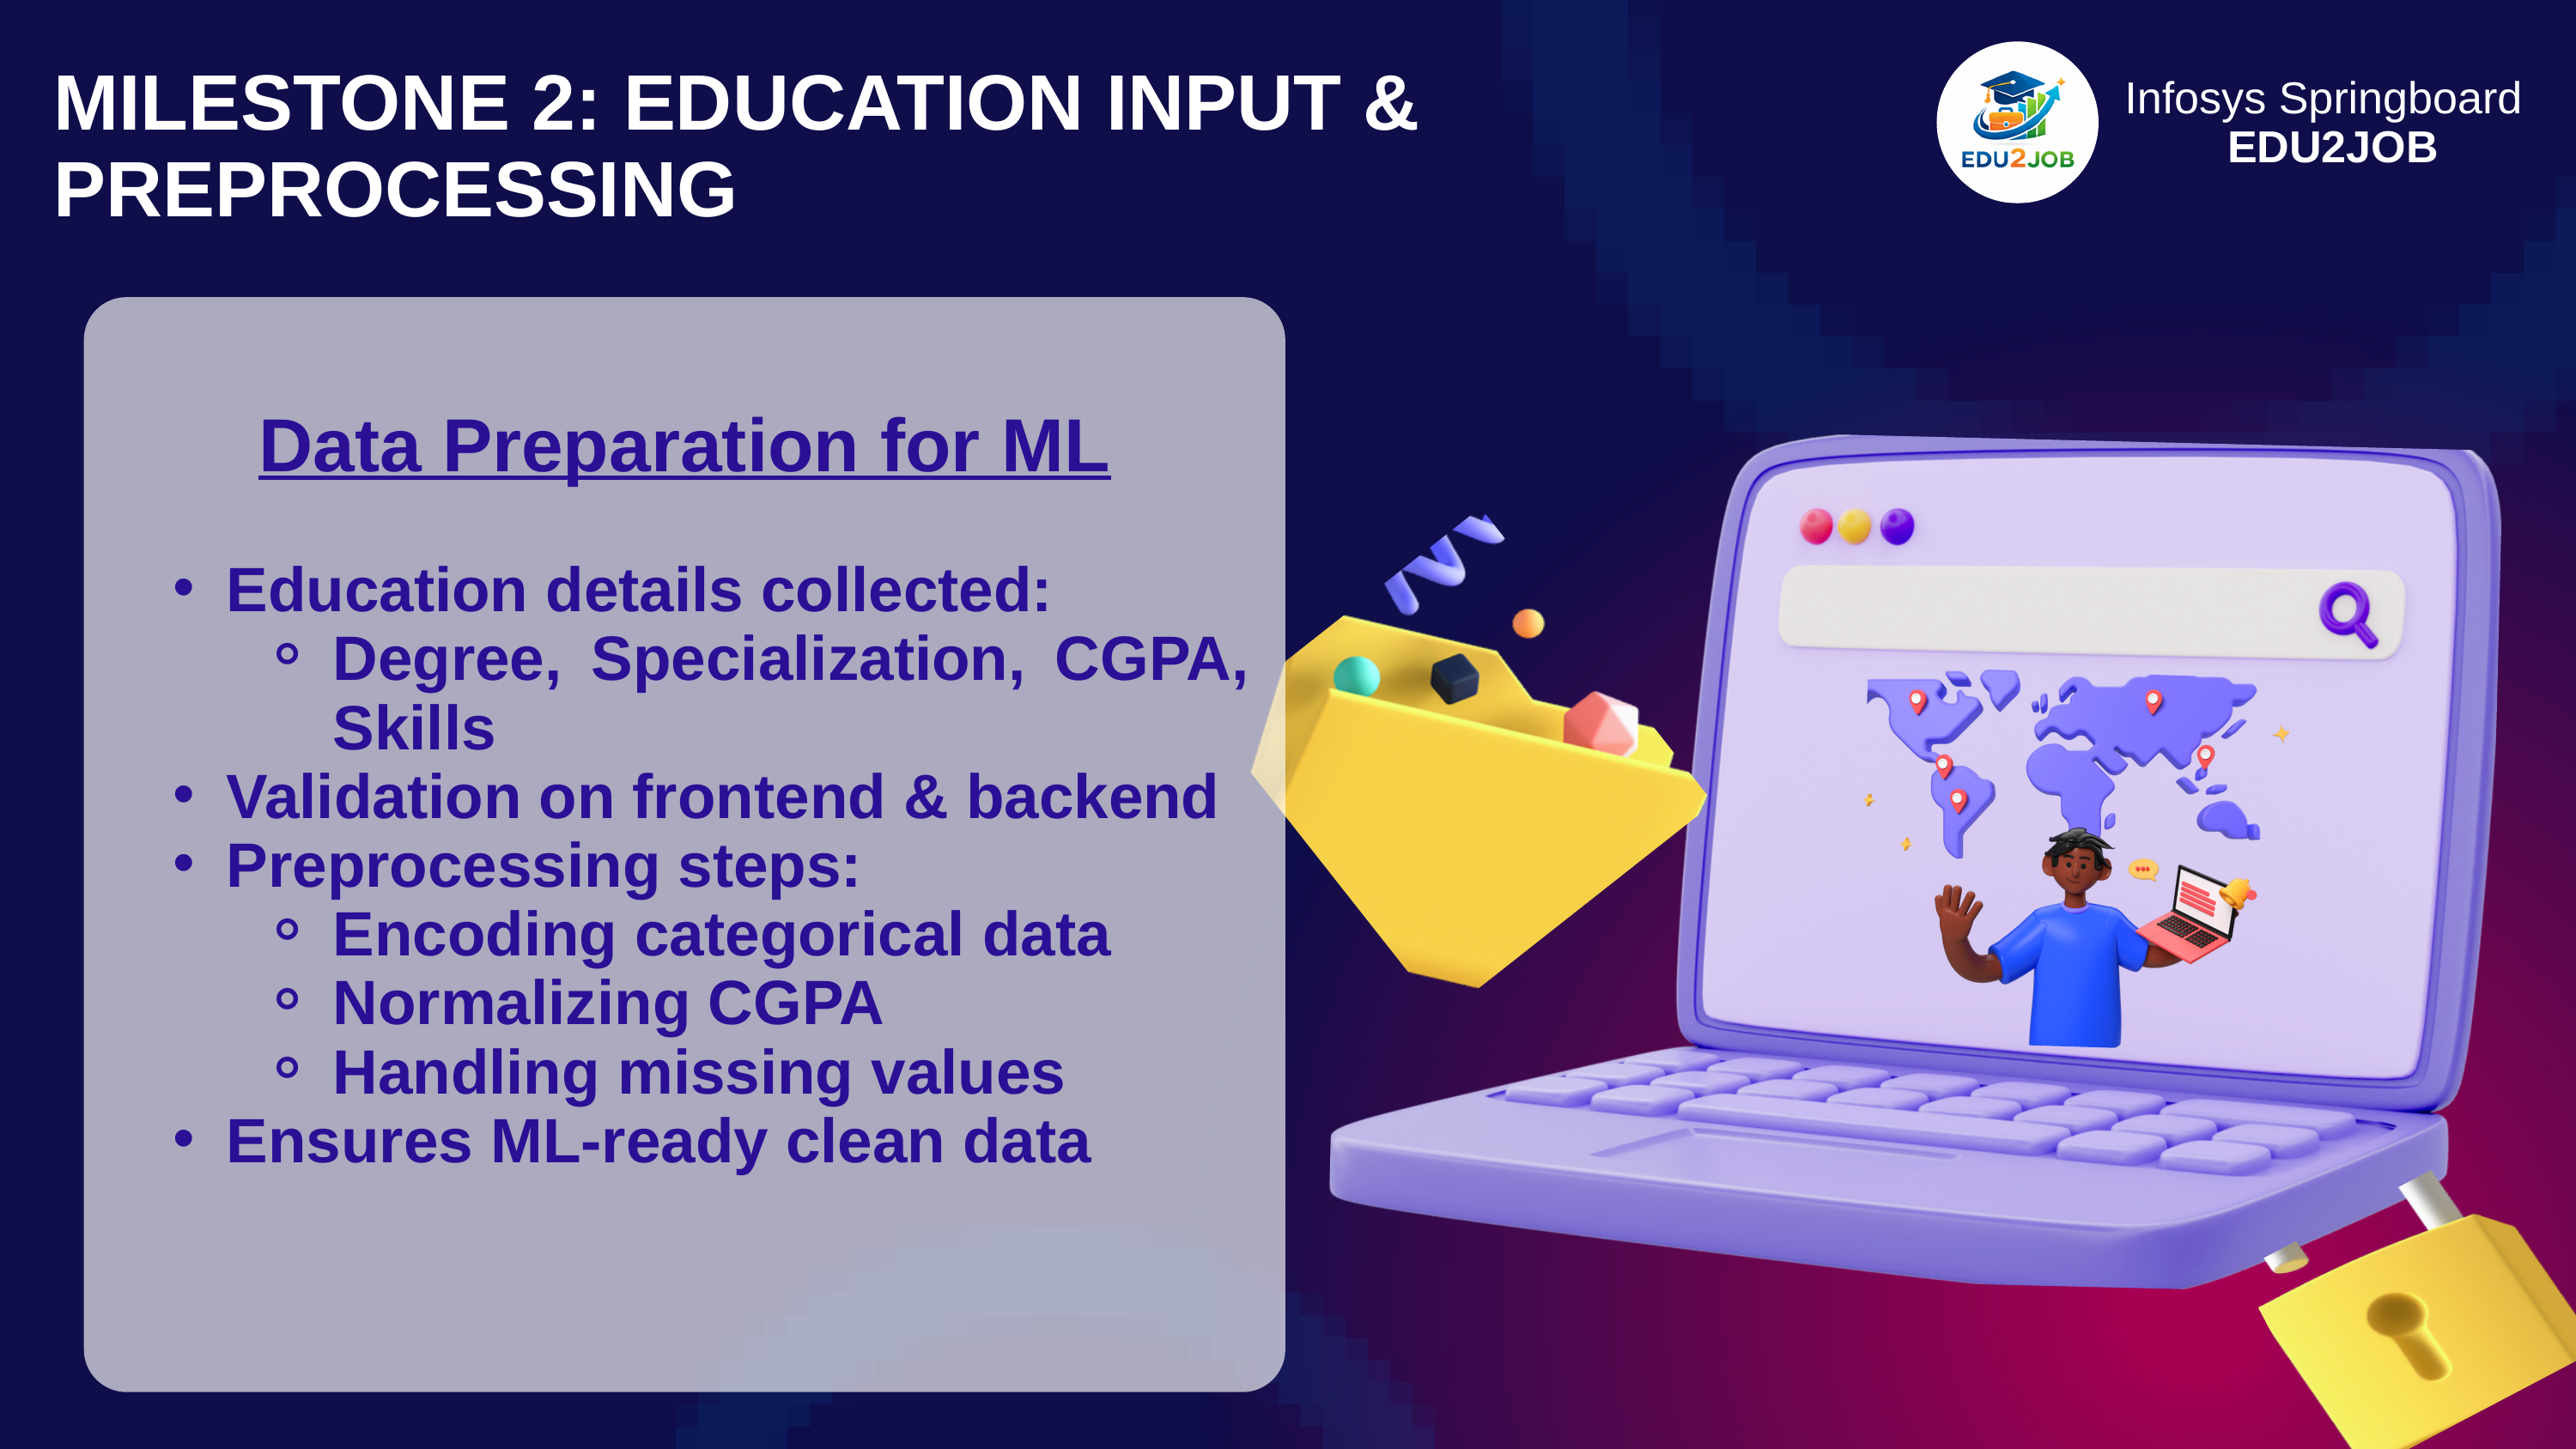

MILESTONE 2: EDUCATION INPUT & PREPROCESSING
Infosys Springboard
EDU2JOB

Data Preparation for ML

Education details collected:
Degree, Specialization, CGPA, Skills
Validation on frontend & backend
Preprocessing steps:
Encoding categorical data
Normalizing CGPA
Handling missing values
Ensures ML-ready clean data